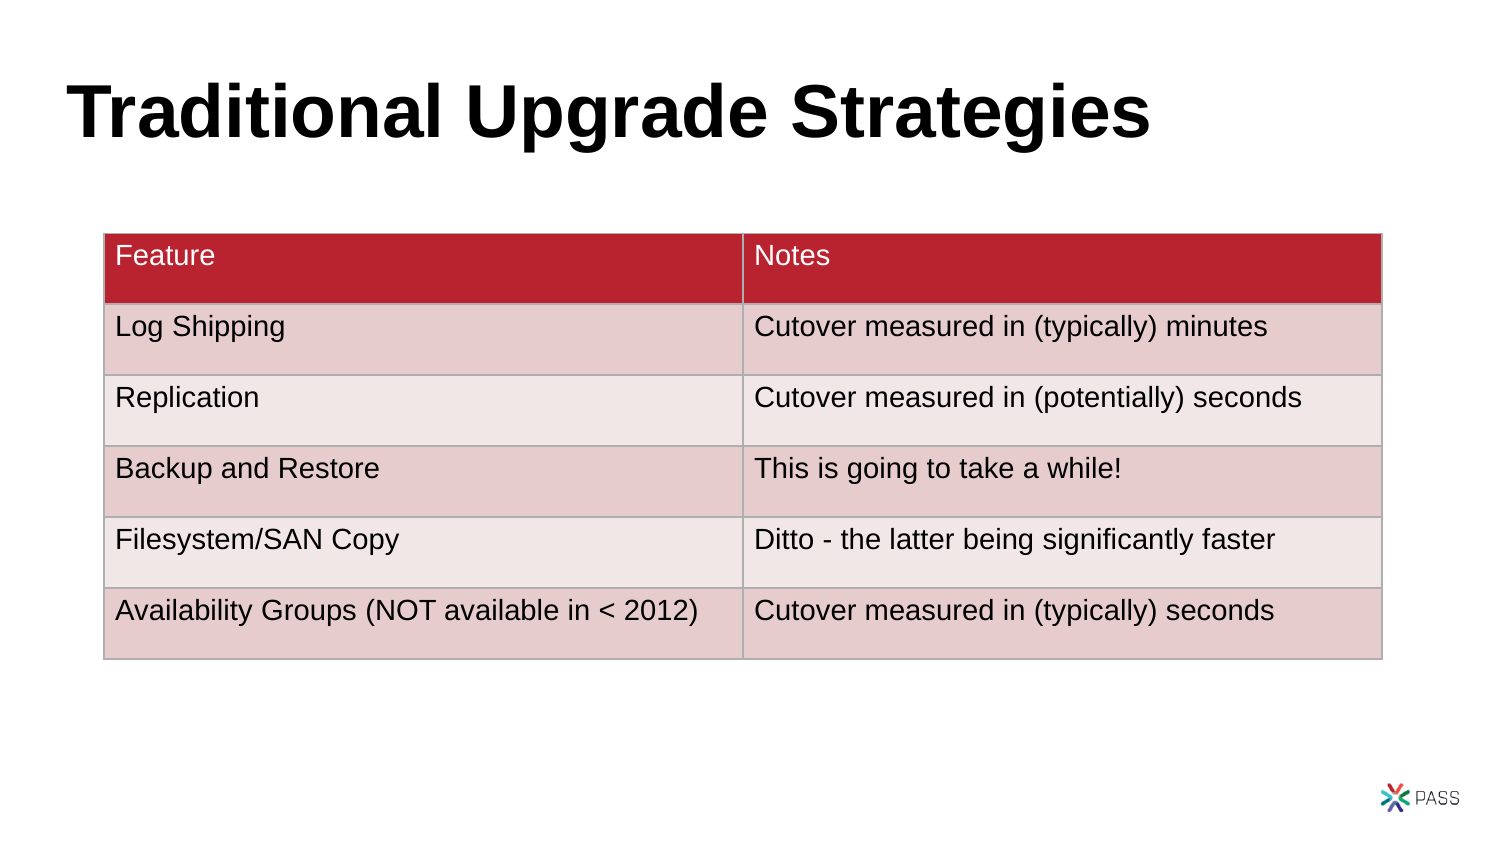

# Traditional Upgrade Strategies
| Feature | Notes |
| --- | --- |
| Log Shipping | Cutover measured in (typically) minutes |
| Replication | Cutover measured in (potentially) seconds |
| Backup and Restore | This is going to take a while! |
| Filesystem/SAN Copy | Ditto - the latter being significantly faster |
| Availability Groups (NOT available in < 2012) | Cutover measured in (typically) seconds |